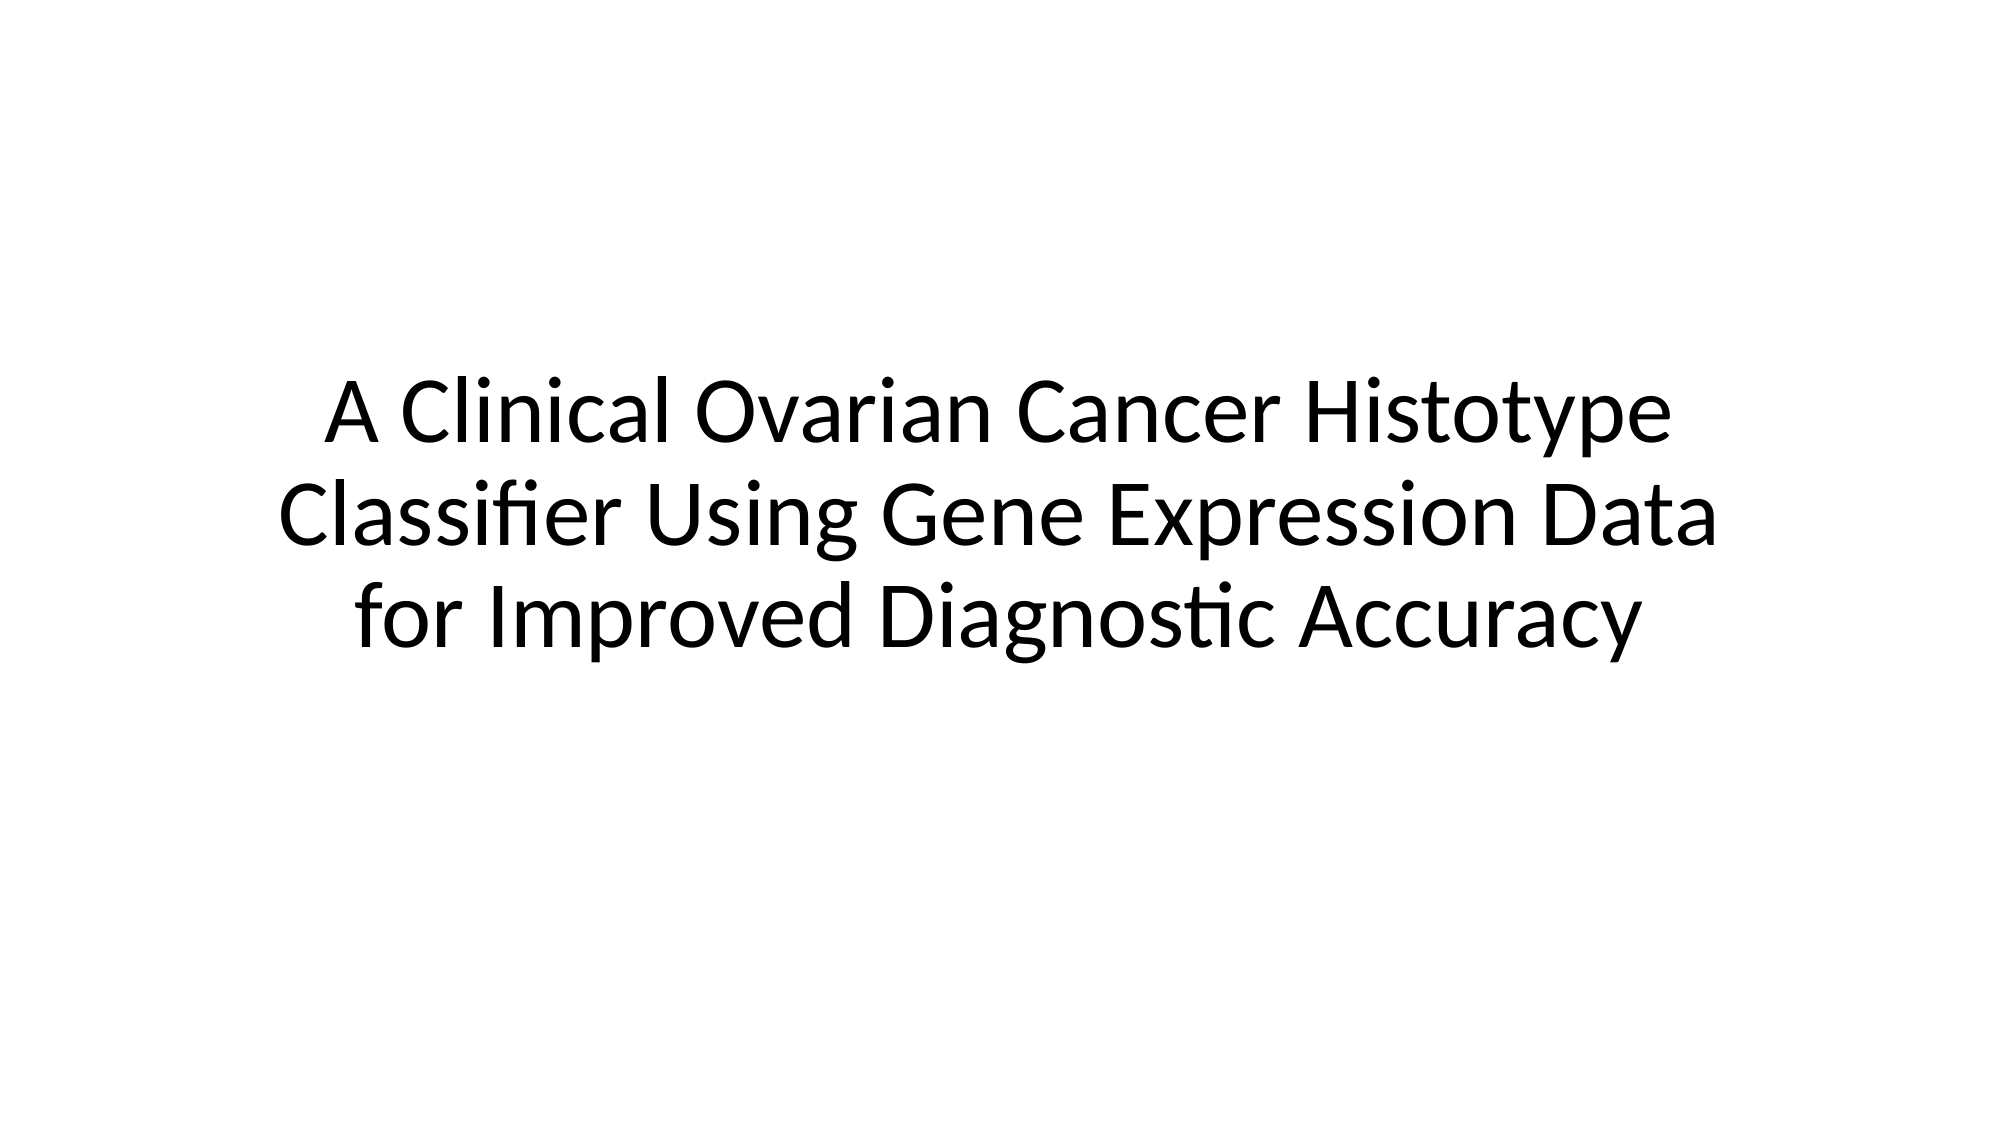

# A Clinical Ovarian Cancer Histotype Classifier Using Gene Expression Data for Improved Diagnostic Accuracy